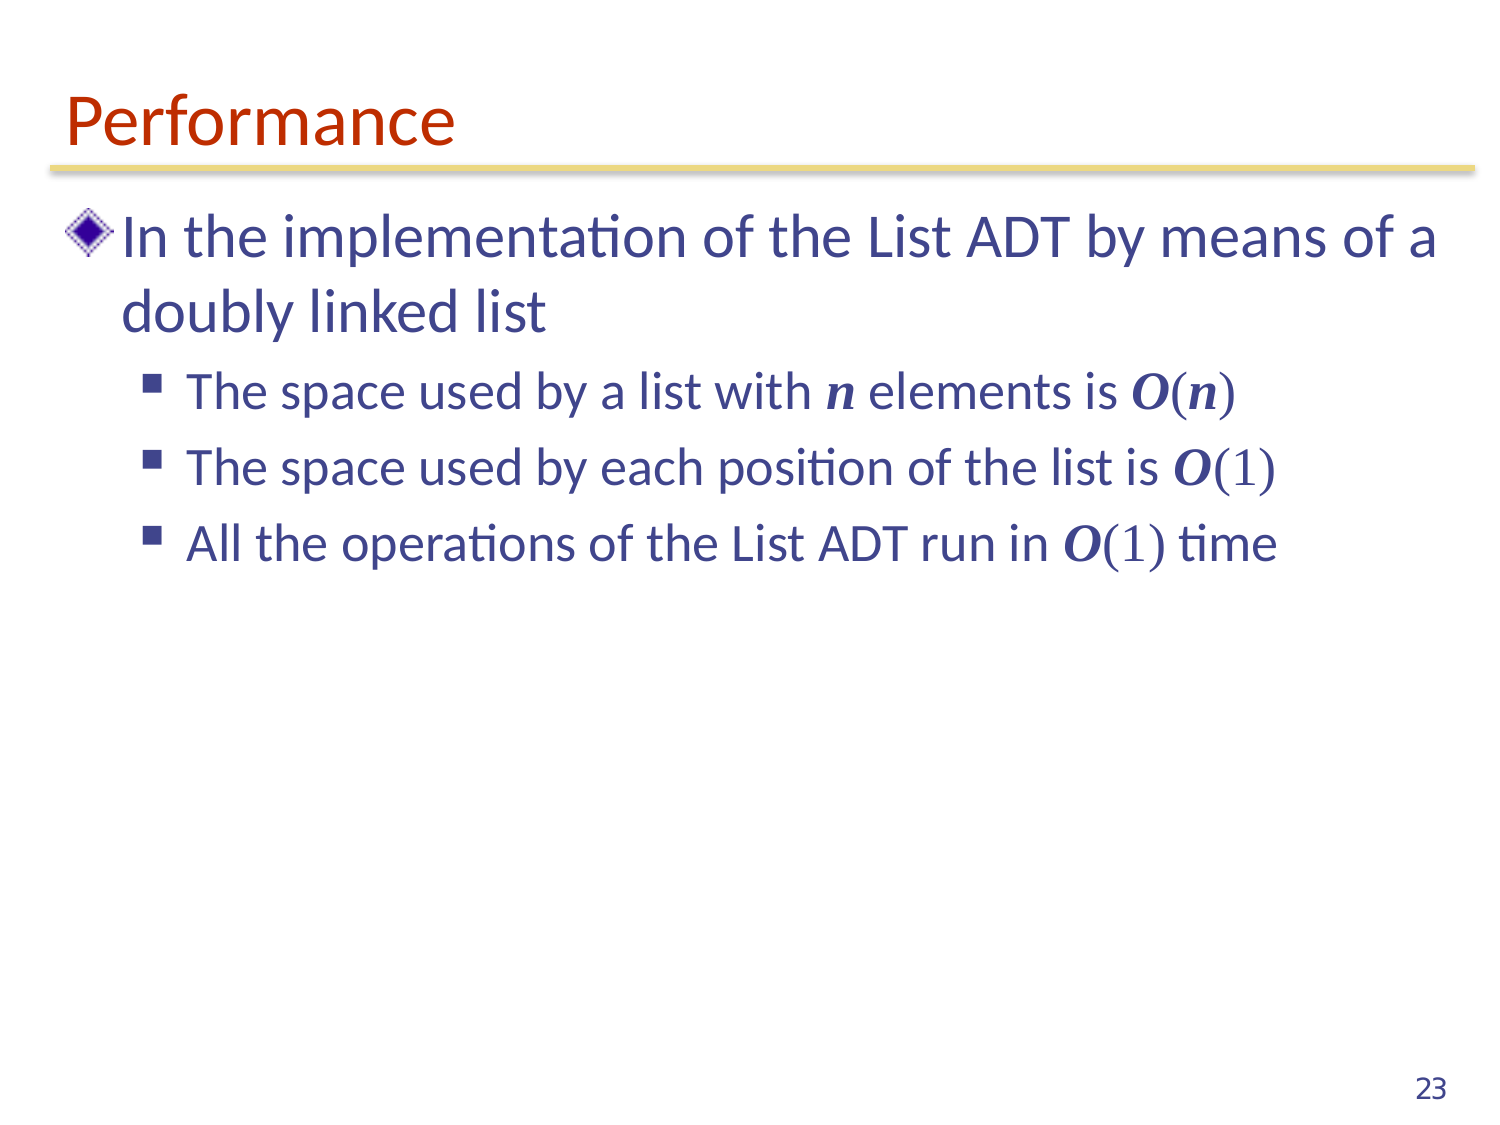

# Performance
In the implementation of the List ADT by means of a doubly linked list
The space used by a list with n elements is O(n)
The space used by each position of the list is O(1)
All the operations of the List ADT run in O(1) time
23